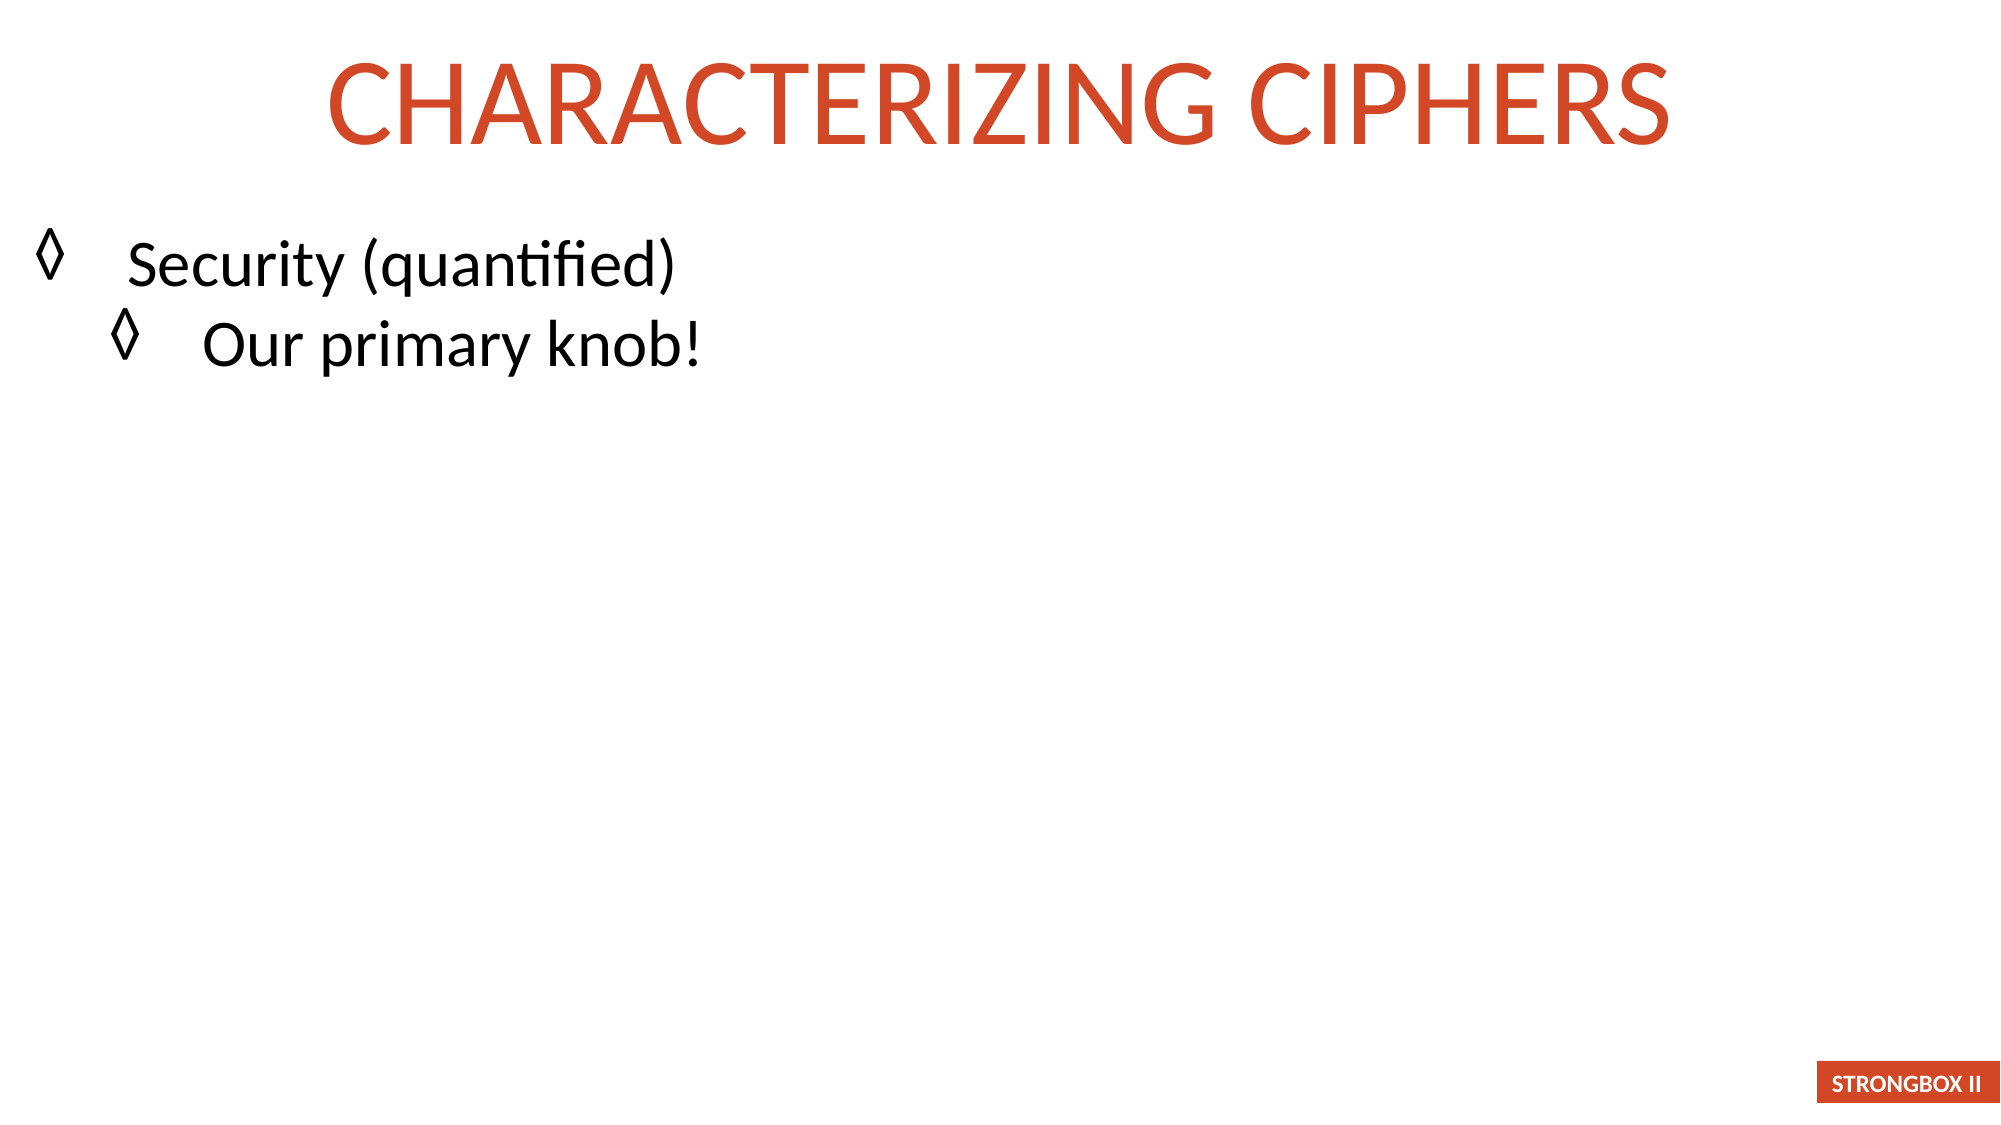

Characterizing Ciphers
Security (quantified)
Our primary knob!
STRONGBOX II
80